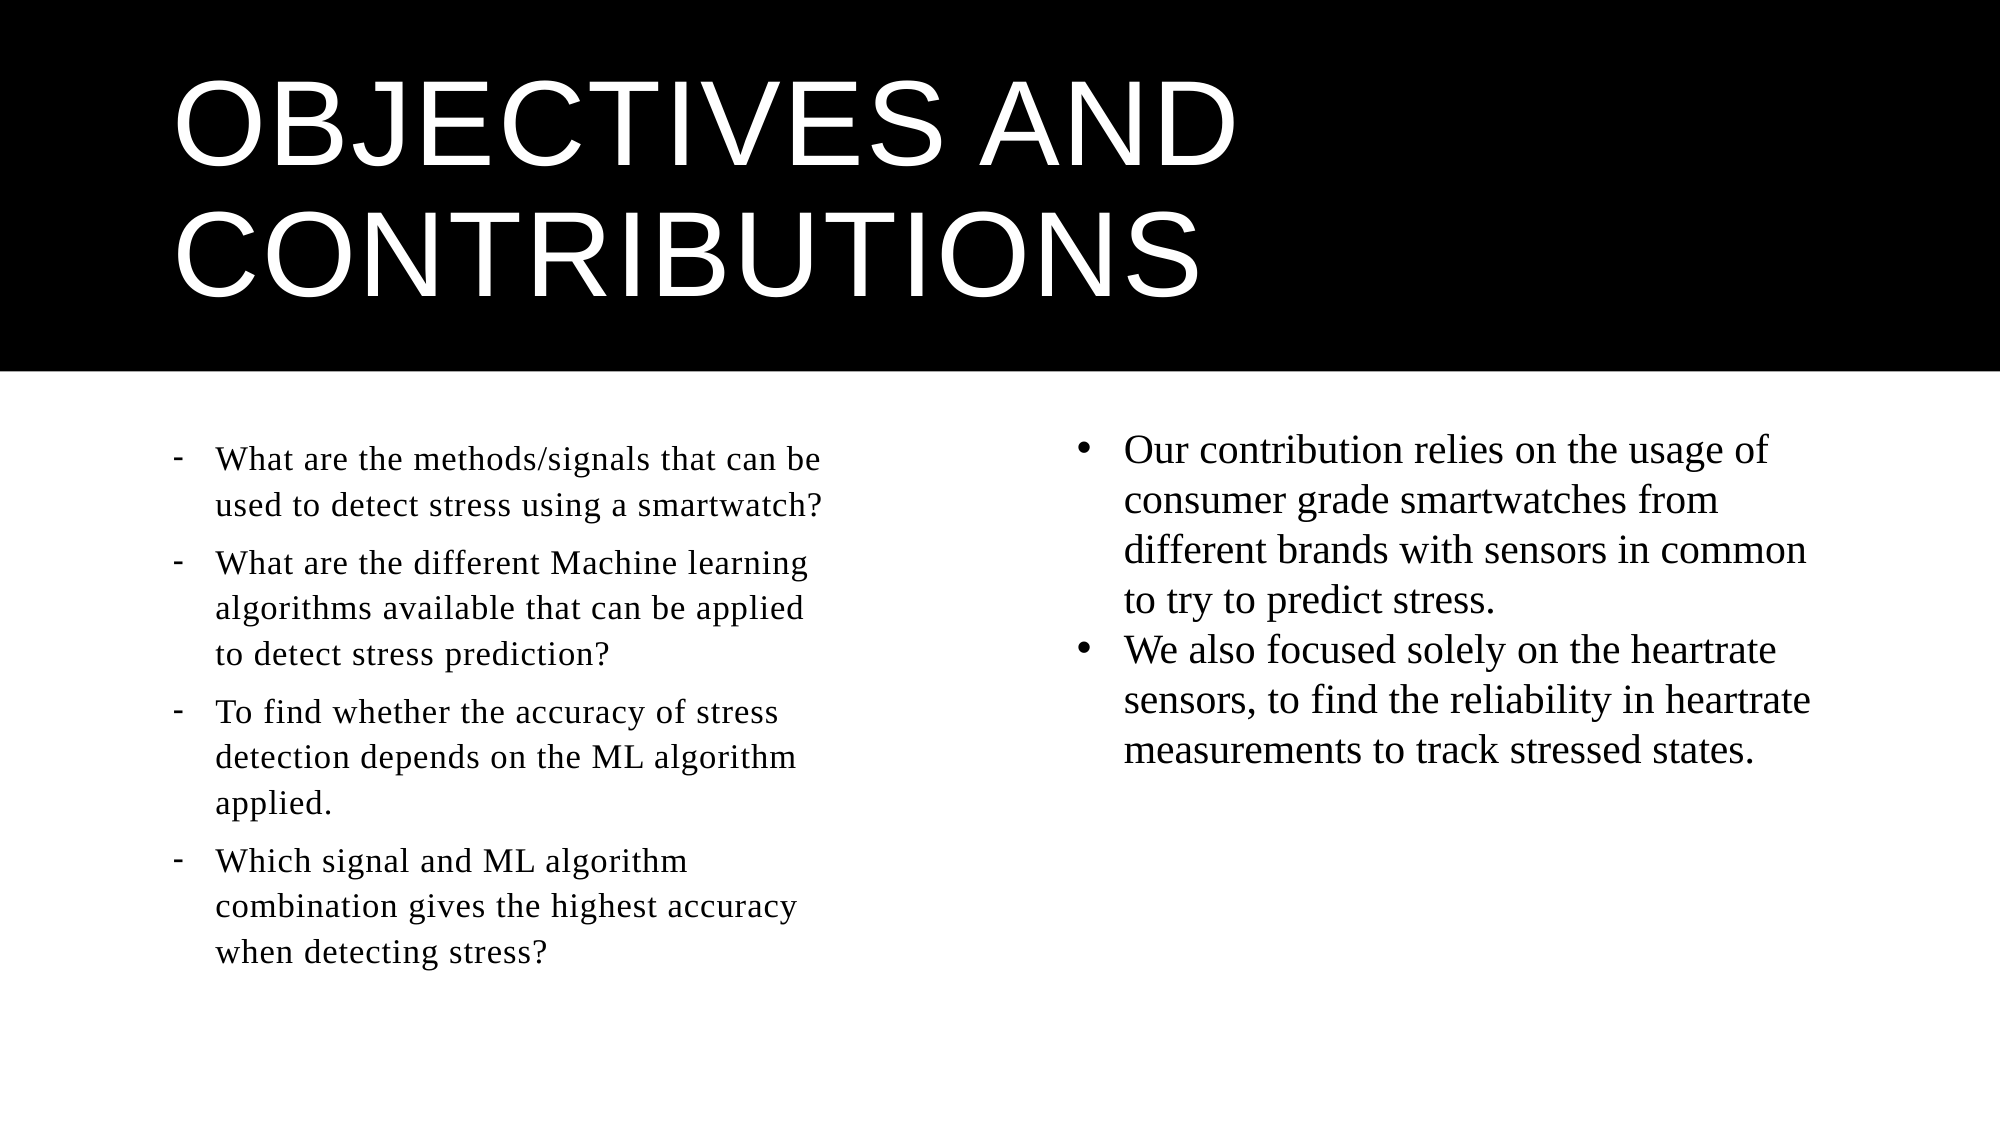

# Objectives and Contributions
Our contribution relies on the usage of consumer grade smartwatches from different brands with sensors in common to try to predict stress.
We also focused solely on the heartrate sensors, to find the reliability in heartrate measurements to track stressed states.

What are the methods/signals that can be used to detect stress using a smartwatch?
What are the different Machine learning algorithms available that can be applied to detect stress prediction?
To find whether the accuracy of stress detection depends on the ML algorithm applied.
Which signal and ML algorithm combination gives the highest accuracy when detecting stress?